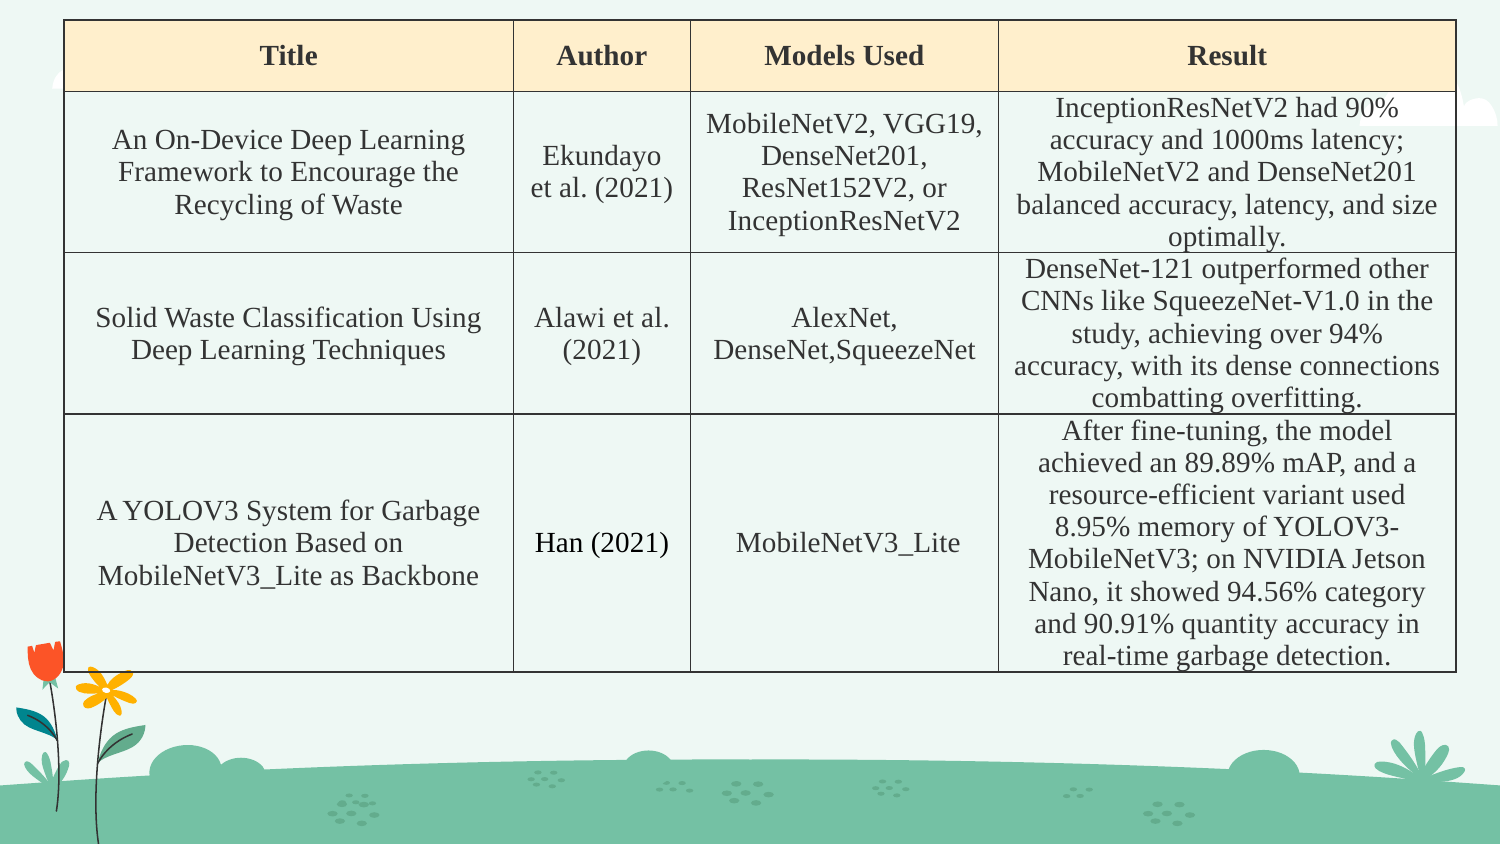

| Title | Author | Models Used | Result |
| --- | --- | --- | --- |
| An On-Device Deep Learning Framework to Encourage the Recycling of Waste | Ekundayo et al. (2021) | MobileNetV2, VGG19, DenseNet201, ResNet152V2, or InceptionResNetV2 | InceptionResNetV2 had 90% accuracy and 1000ms latency; MobileNetV2 and DenseNet201 balanced accuracy, latency, and size optimally. |
| Solid Waste Classification Using Deep Learning Techniques | Alawi et al. (2021) | AlexNet, DenseNet,SqueezeNet | DenseNet-121 outperformed other CNNs like SqueezeNet-V1.0 in the study, achieving over 94% accuracy, with its dense connections combatting overfitting. |
| A YOLOV3 System for Garbage Detection Based on MobileNetV3\_Lite as Backbone | Han (2021) | MobileNetV3\_Lite | After fine-tuning, the model achieved an 89.89% mAP, and a resource-efficient variant used 8.95% memory of YOLOV3-MobileNetV3; on NVIDIA Jetson Nano, it showed 94.56% category and 90.91% quantity accuracy in real-time garbage detection. |